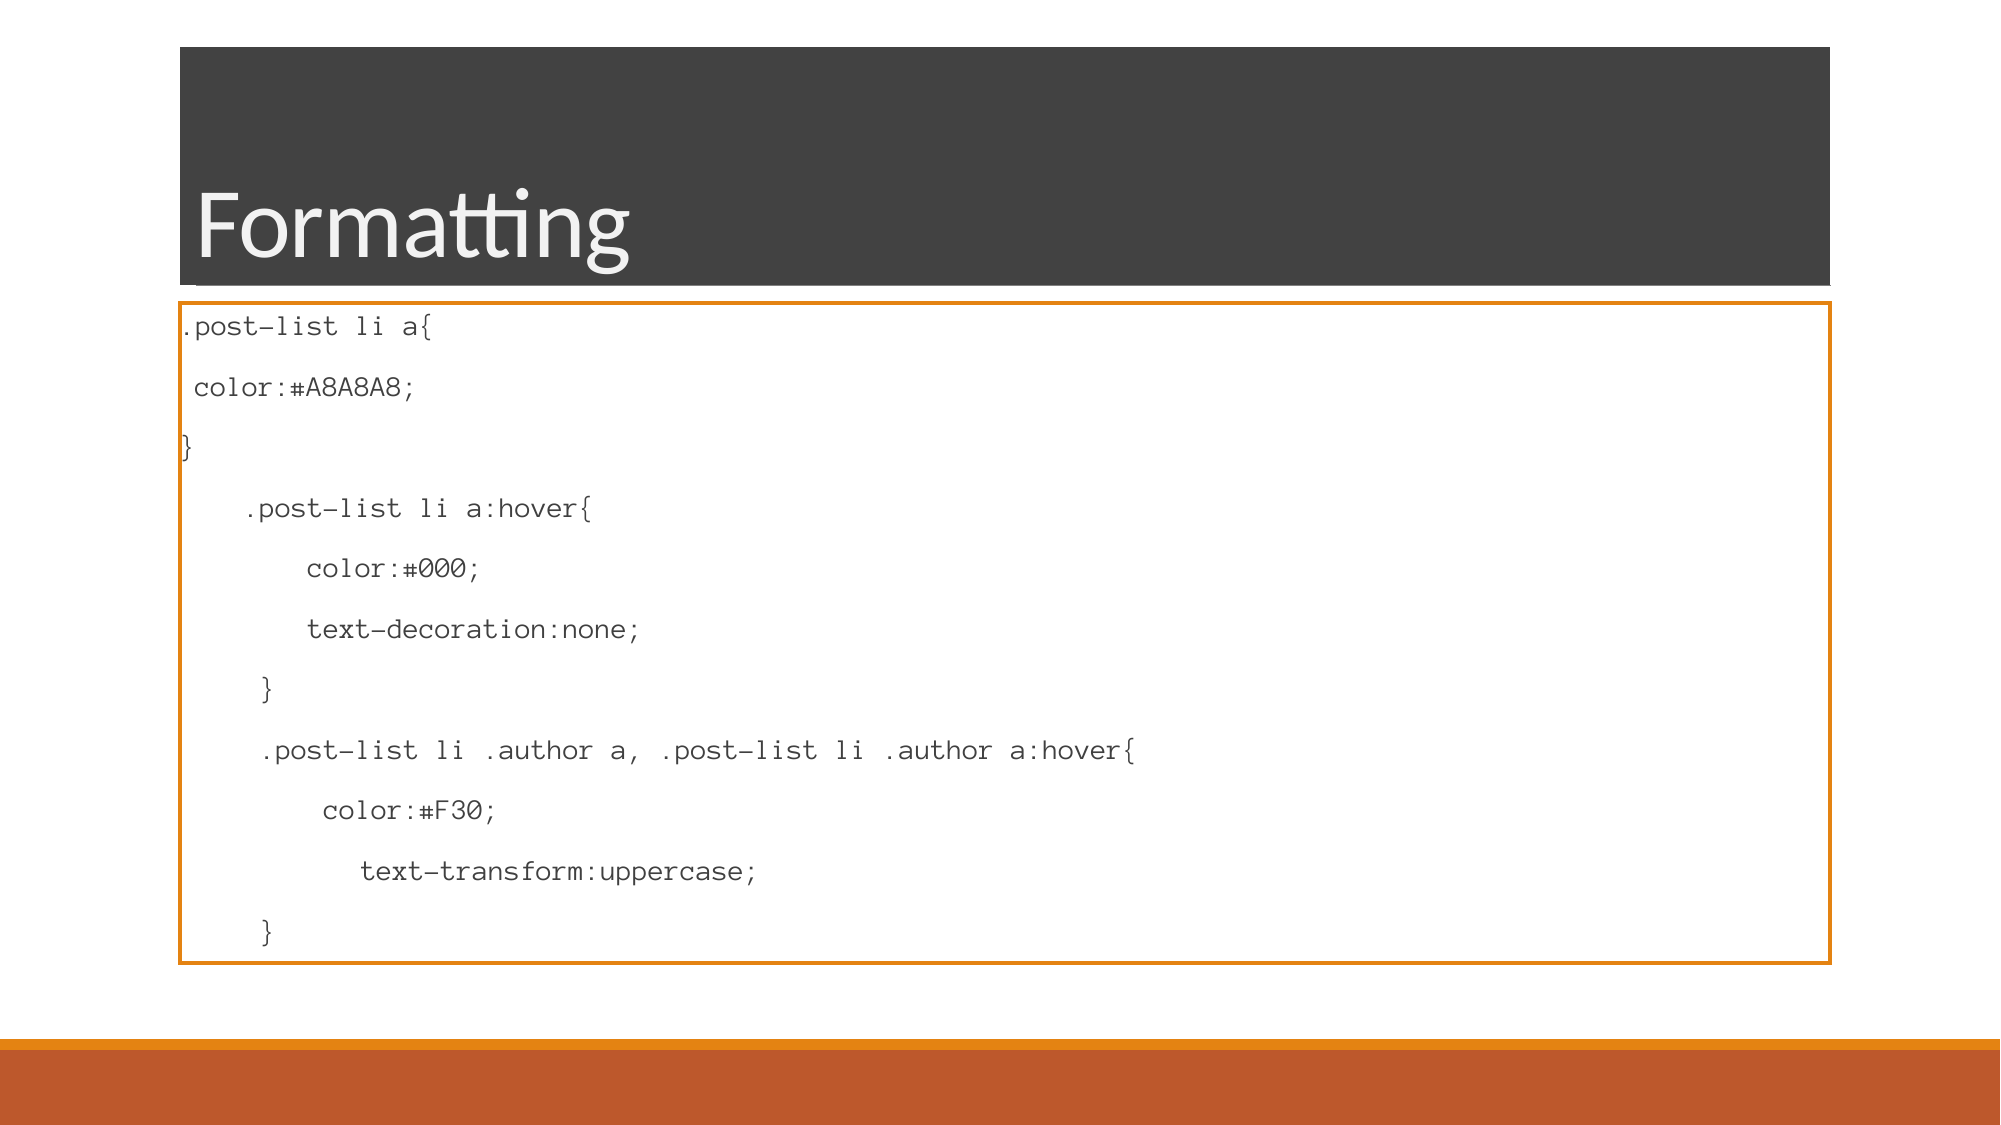

# Formatting
.post-list li a{
	color:#A8A8A8;
}
    .post-list li a:hover{
        color:#000;
        text-decoration:none;
     }
     .post-list li .author a, .post-list li .author a:hover{
         color:#F30;
       	 text-transform:uppercase;
     }